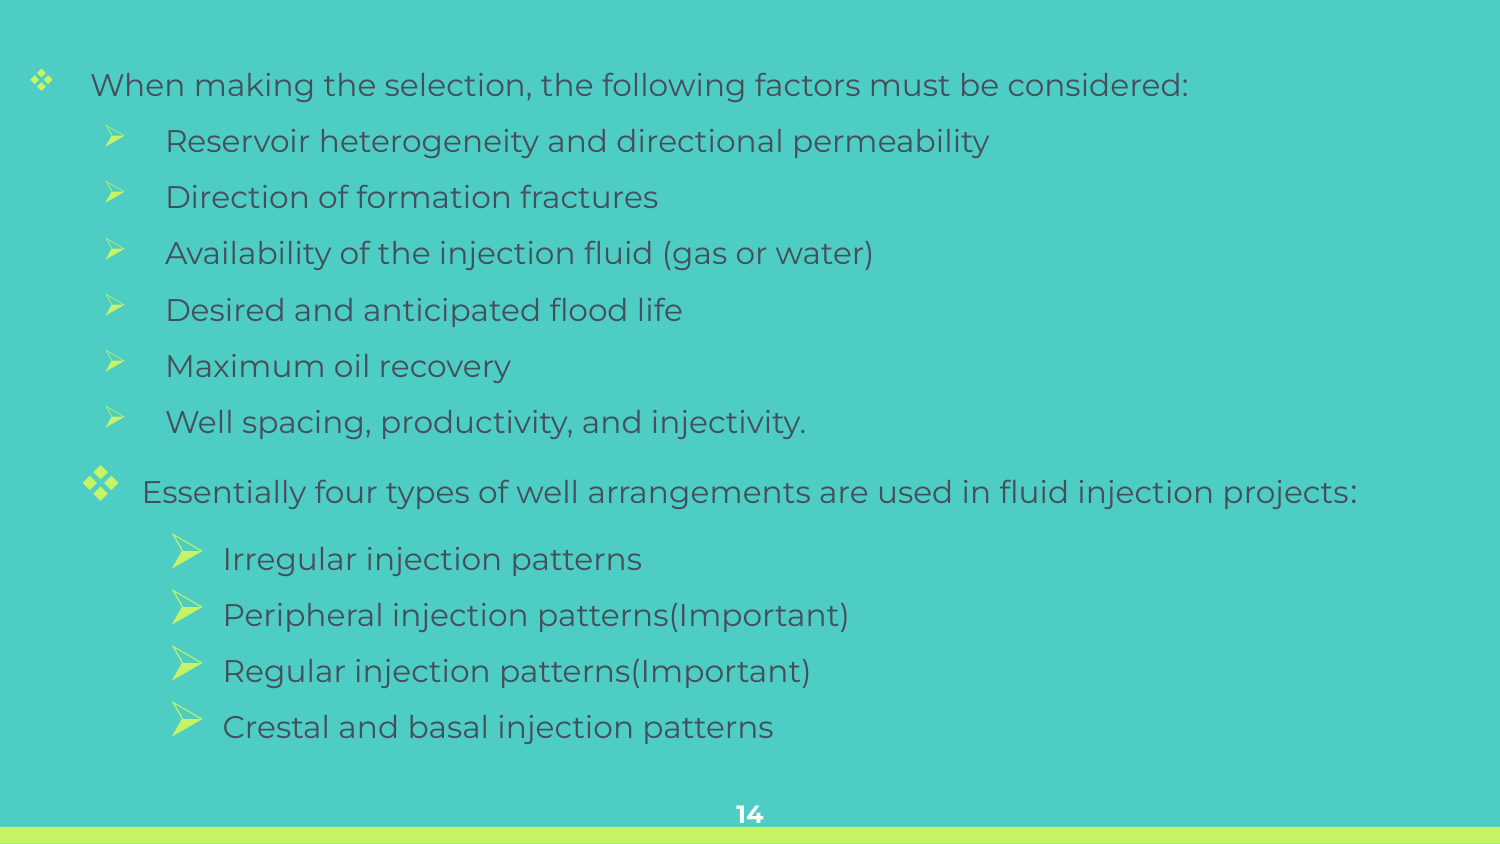

When making the selection, the following factors must be considered:
Reservoir heterogeneity and directional permeability
Direction of formation fractures
Availability of the injection fluid (gas or water)
Desired and anticipated flood life
Maximum oil recovery
Well spacing, productivity, and injectivity.

  Essentially four types of well arrangements are used in fluid injection projects:

 Irregular injection patterns
 Peripheral injection patterns(Important)
 Regular injection patterns(Important)
 Crestal and basal injection patterns
14